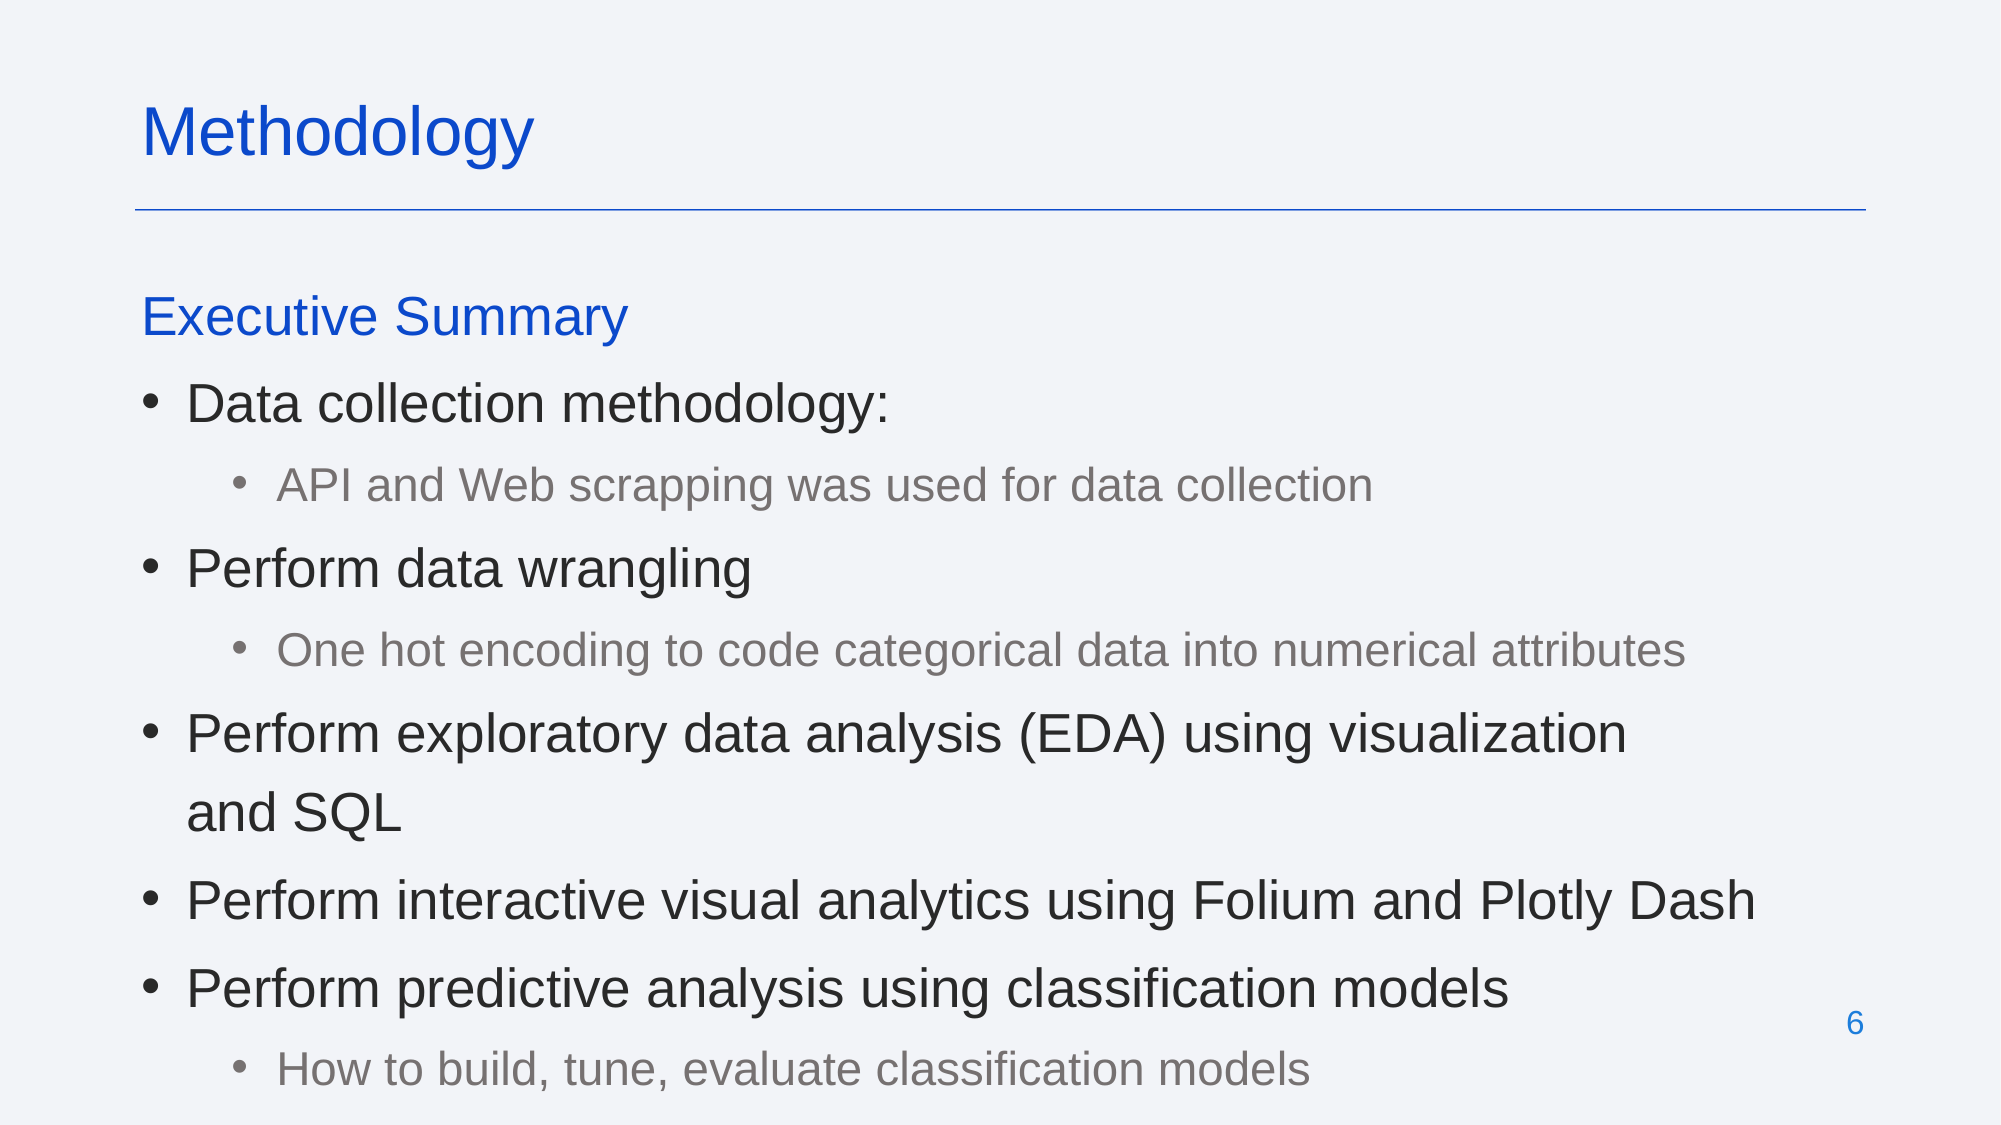

Methodology
Executive Summary
Data collection methodology:
API and Web scrapping was used for data collection
Perform data wrangling
One hot encoding to code categorical data into numerical attributes
Perform exploratory data analysis (EDA) using visualization and SQL
Perform interactive visual analytics using Folium and Plotly Dash
Perform predictive analysis using classification models
How to build, tune, evaluate classification models

6